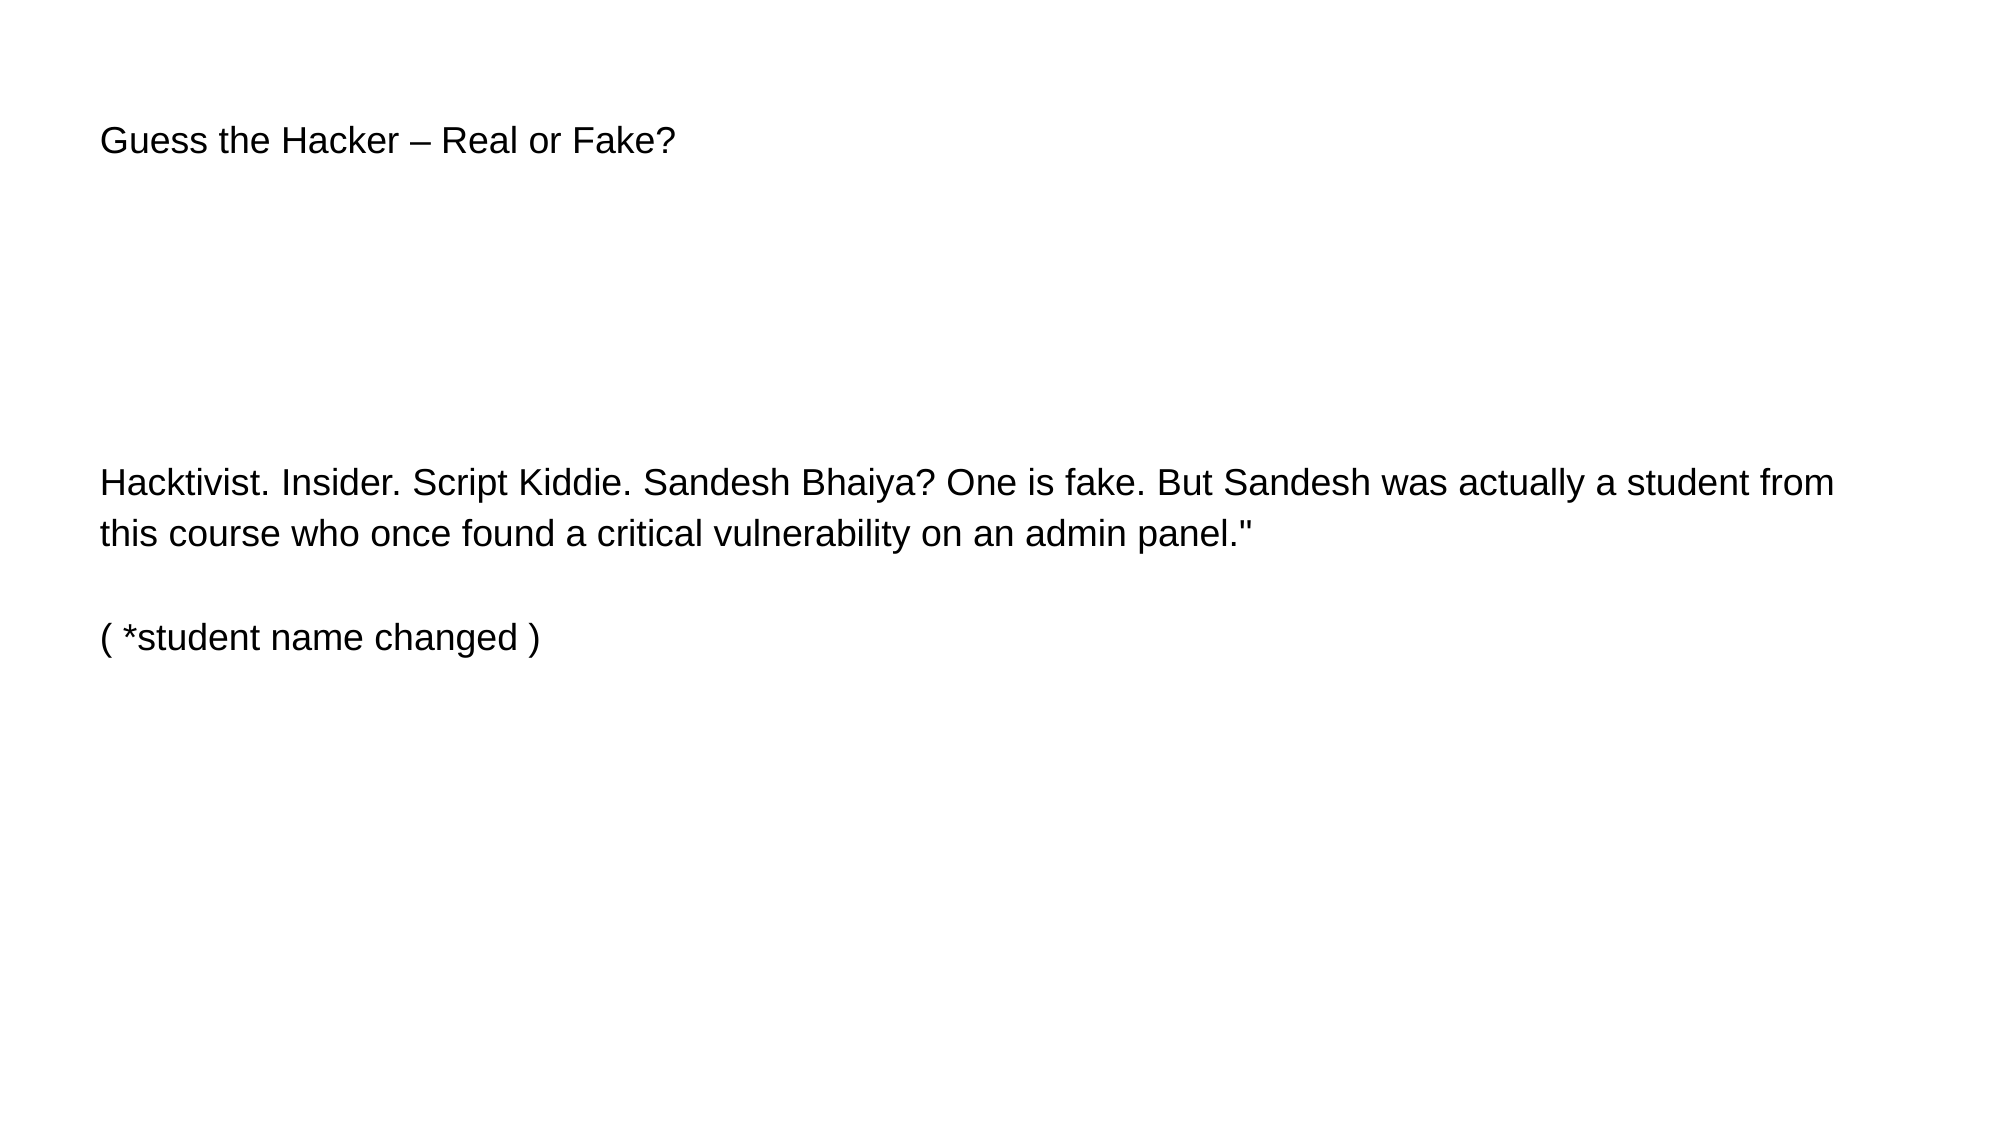

# Guess the Hacker – Real or Fake?
Hacktivist. Insider. Script Kiddie. Sandesh Bhaiya? One is fake. But Sandesh was actually a student from this course who once found a critical vulnerability on an admin panel."
( *student name changed )